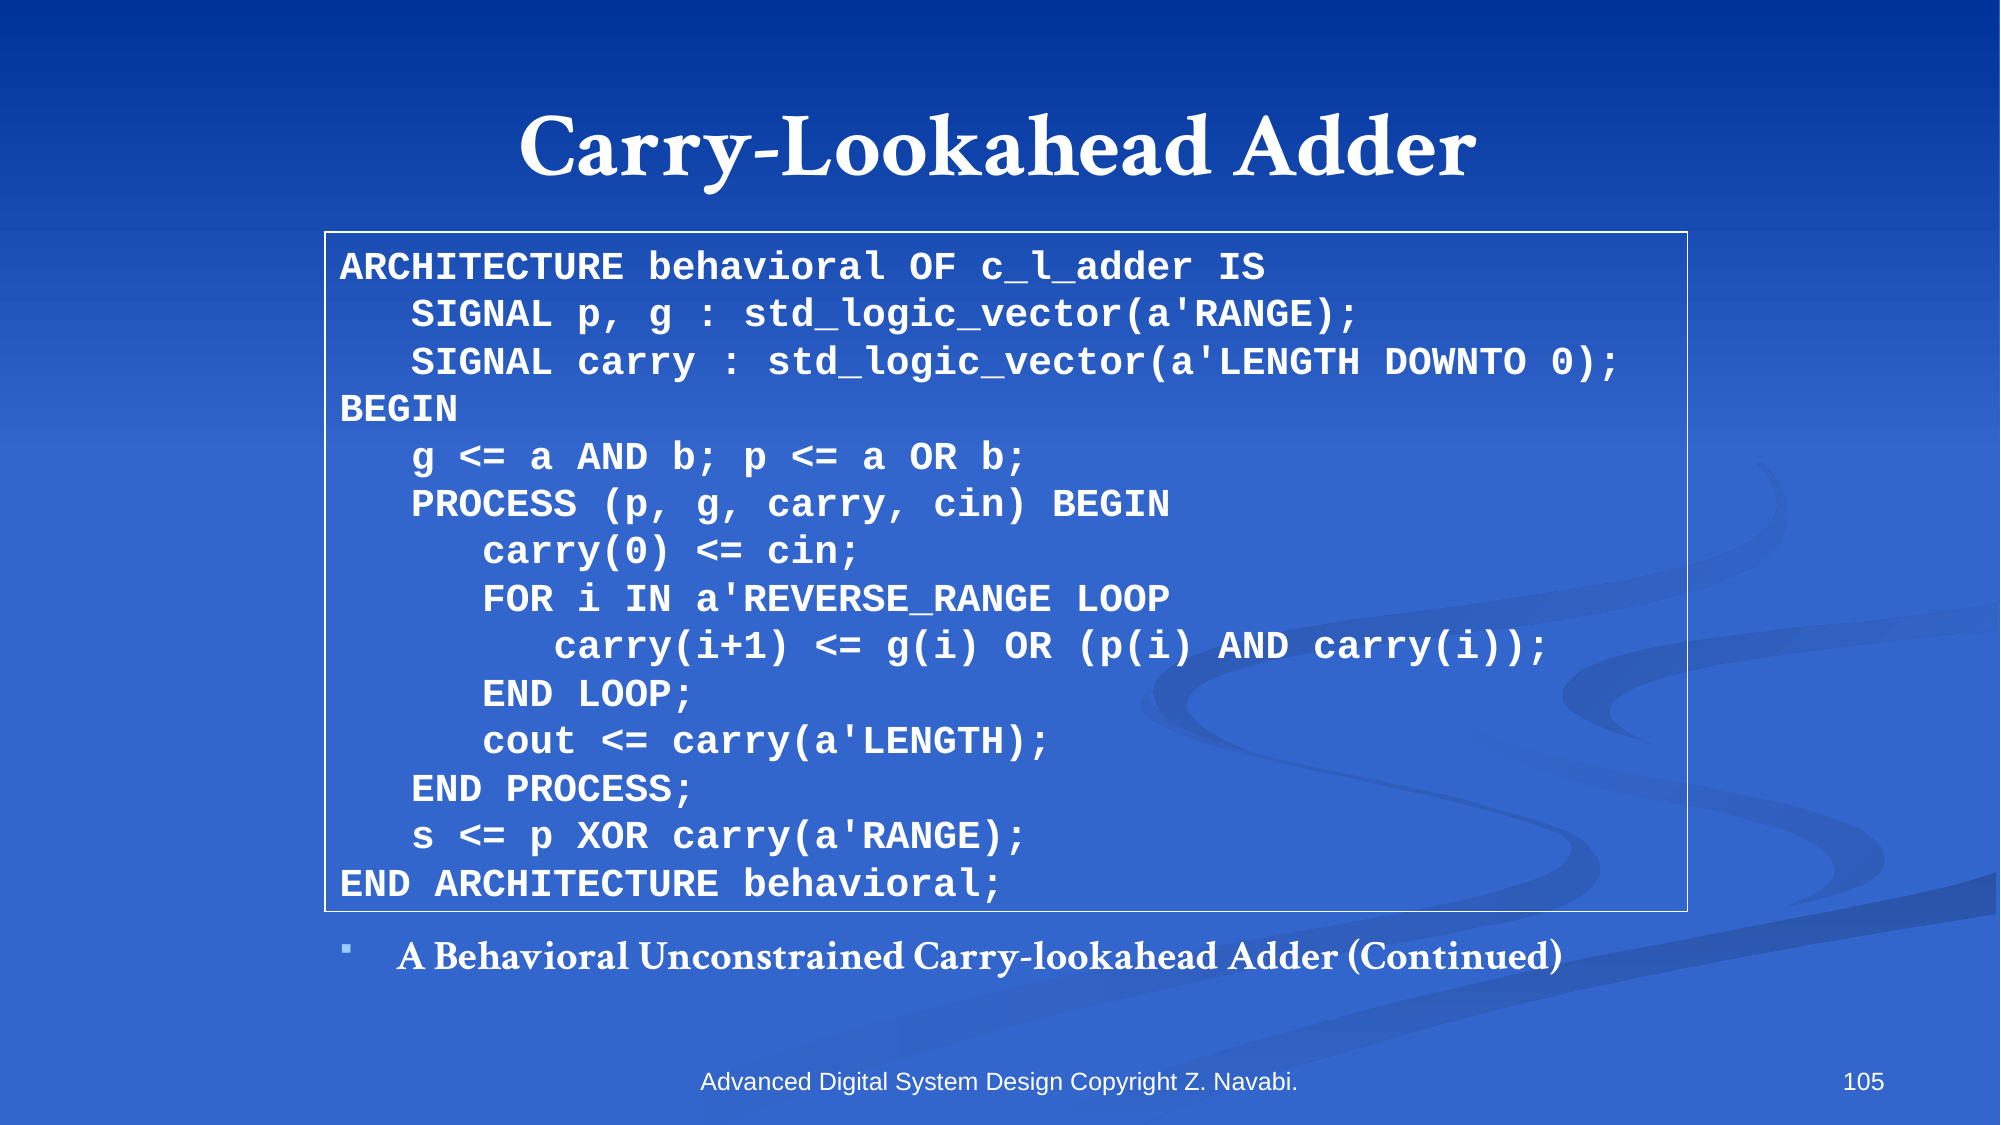

# Carry-Lookahead Adder
ARCHITECTURE behavioral OF c_l_adder IS
   SIGNAL p, g : std_logic_vector(a'RANGE);
   SIGNAL carry : std_logic_vector(a'LENGTH DOWNTO 0);
BEGIN
   g <= a AND b; p <= a OR b;
   PROCESS (p, g, carry, cin) BEGIN
      carry(0) <= cin;
      FOR i IN a'REVERSE_RANGE LOOP
         carry(i+1) <= g(i) OR (p(i) AND carry(i));
      END LOOP;
      cout <= carry(a'LENGTH);
   END PROCESS;
   s <= p XOR carry(a'RANGE);
END ARCHITECTURE behavioral;
A Behavioral Unconstrained Carry-lookahead Adder (Continued)
Advanced Digital System Design Copyright Z. Navabi.
105